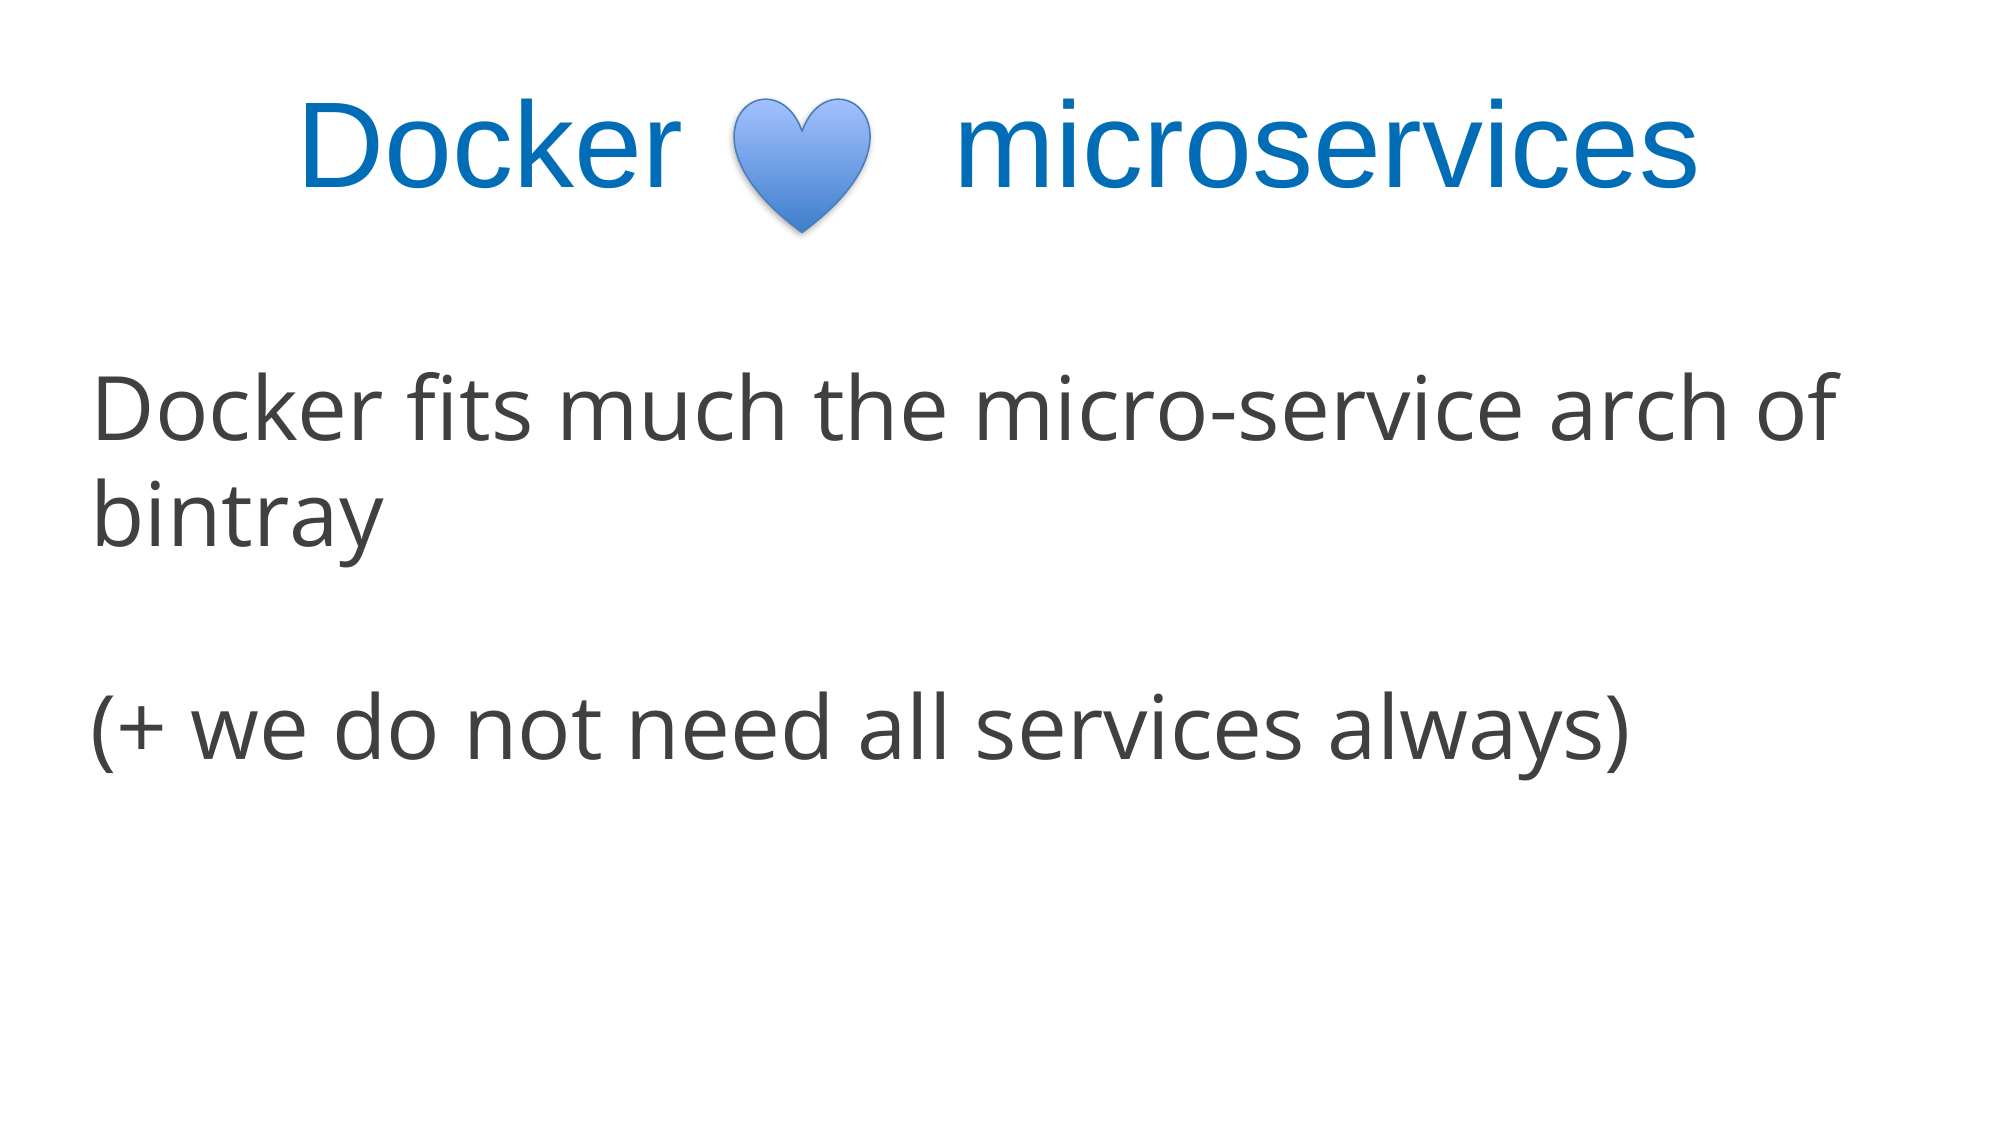

# Docker        microservices

Docker fits much the micro-service arch of bintray
(+ we do not need all services always)